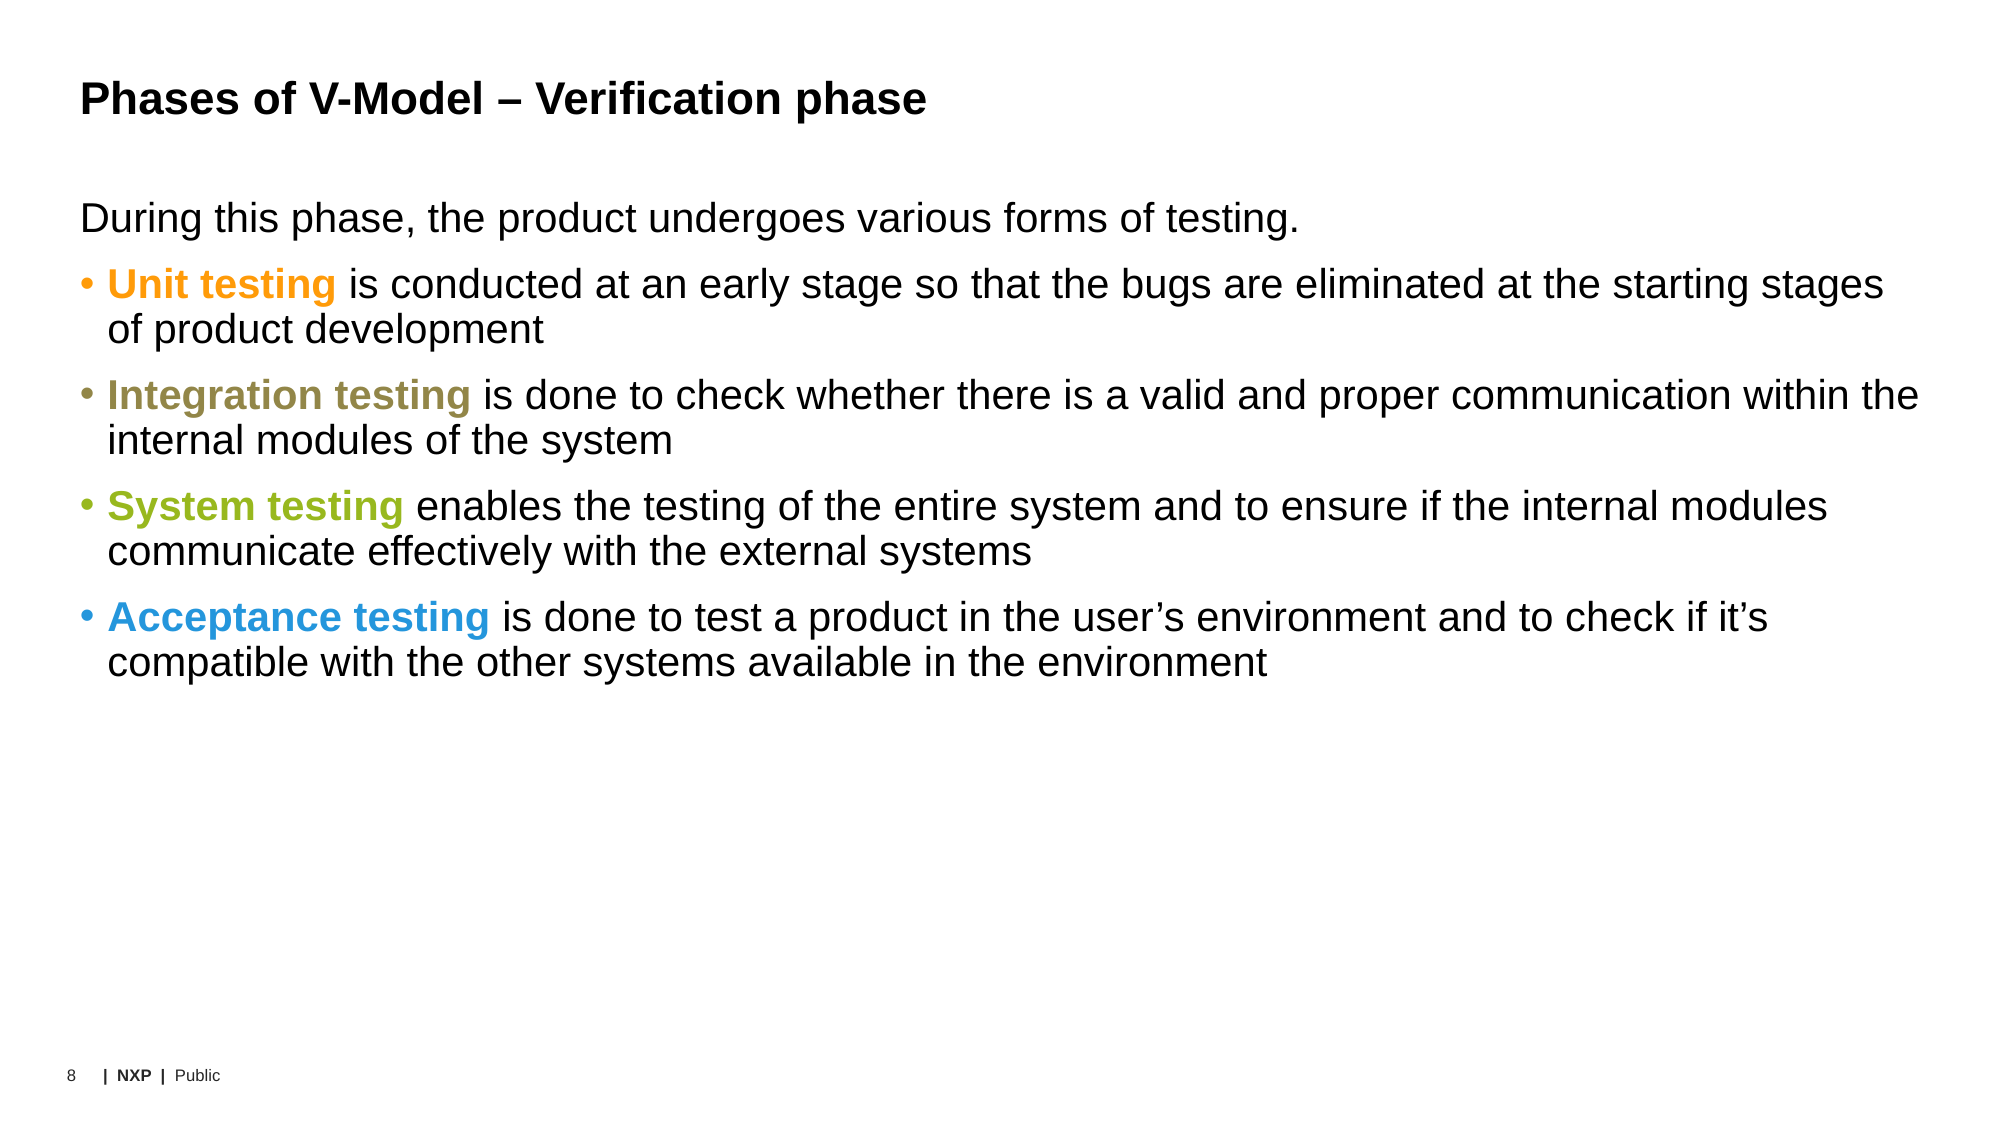

# Phases of V-Model – Verification phase
During this phase, the product undergoes various forms of testing.
Unit testing is conducted at an early stage so that the bugs are eliminated at the starting stages of product development
Integration testing is done to check whether there is a valid and proper communication within the internal modules of the system
System testing enables the testing of the entire system and to ensure if the internal modules communicate effectively with the external systems
Acceptance testing is done to test a product in the user’s environment and to check if it’s compatible with the other systems available in the environment